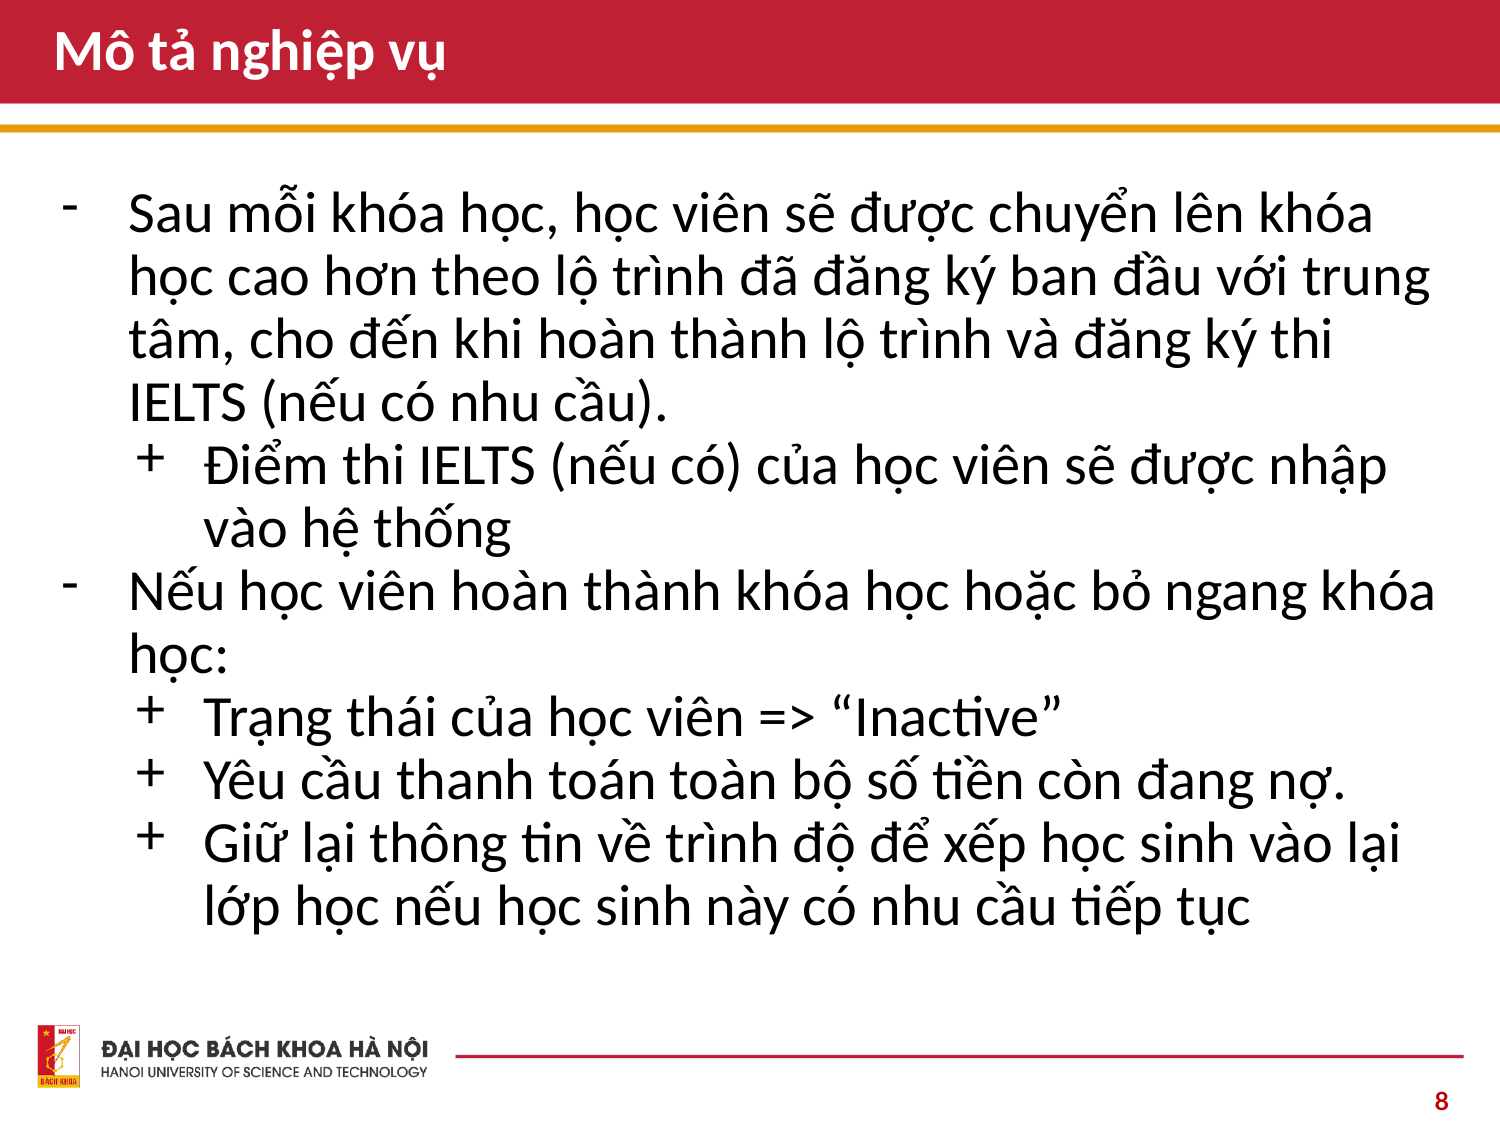

# Mô tả nghiệp vụ
Sau mỗi khóa học, học viên sẽ được chuyển lên khóa học cao hơn theo lộ trình đã đăng ký ban đầu với trung tâm, cho đến khi hoàn thành lộ trình và đăng ký thi IELTS (nếu có nhu cầu).
Điểm thi IELTS (nếu có) của học viên sẽ được nhập vào hệ thống
Nếu học viên hoàn thành khóa học hoặc bỏ ngang khóa học:
Trạng thái của học viên => “Inactive”
Yêu cầu thanh toán toàn bộ số tiền còn đang nợ.
Giữ lại thông tin về trình độ để xếp học sinh vào lại lớp học nếu học sinh này có nhu cầu tiếp tục
8